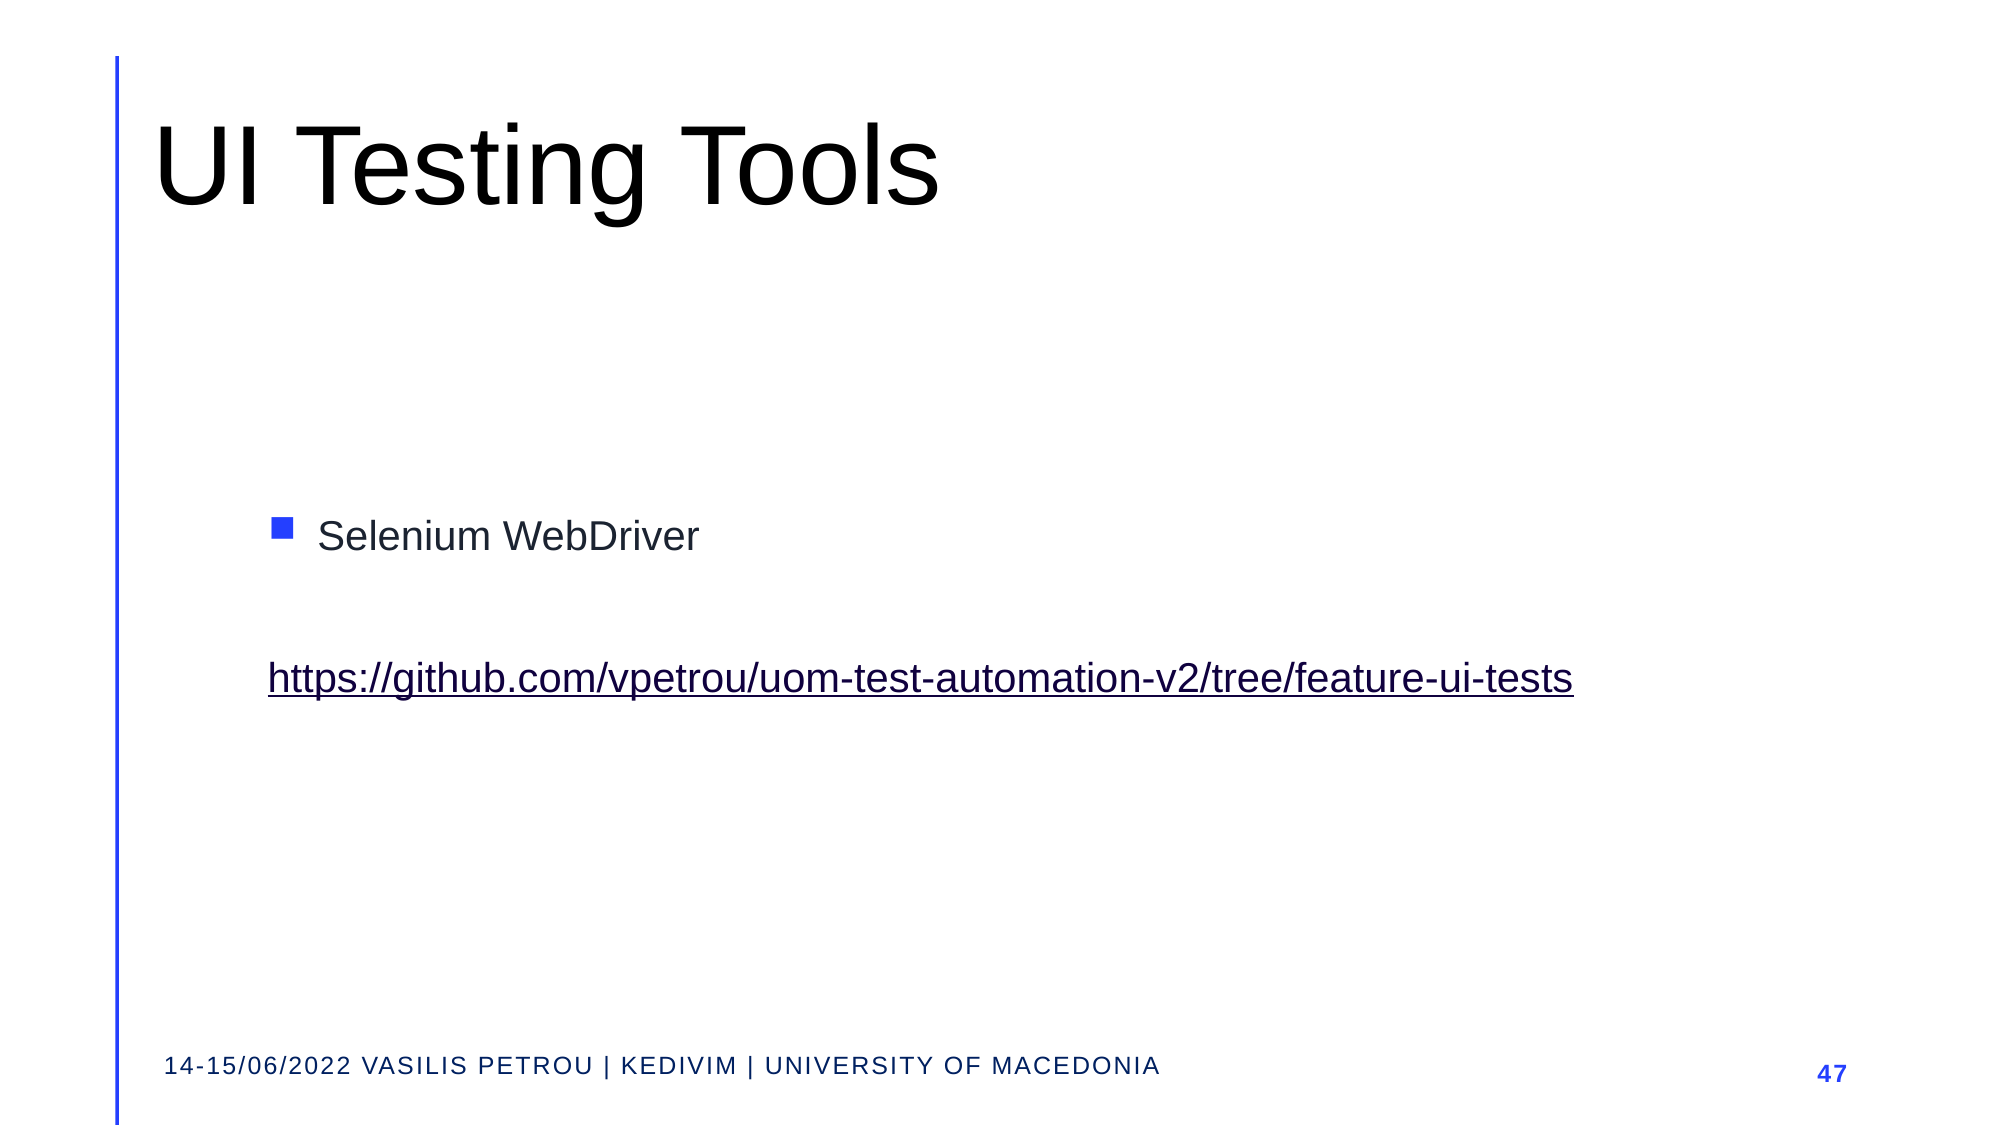

# UI Testing Tools
Selenium WebDriver

https://github.com/vpetrou/uom-test-automation-v2/tree/feature-ui-tests
14-15/06/2022 VASILIS PETROU | KEDIVIM | UNIVERSITY OF MACEDONIA
47